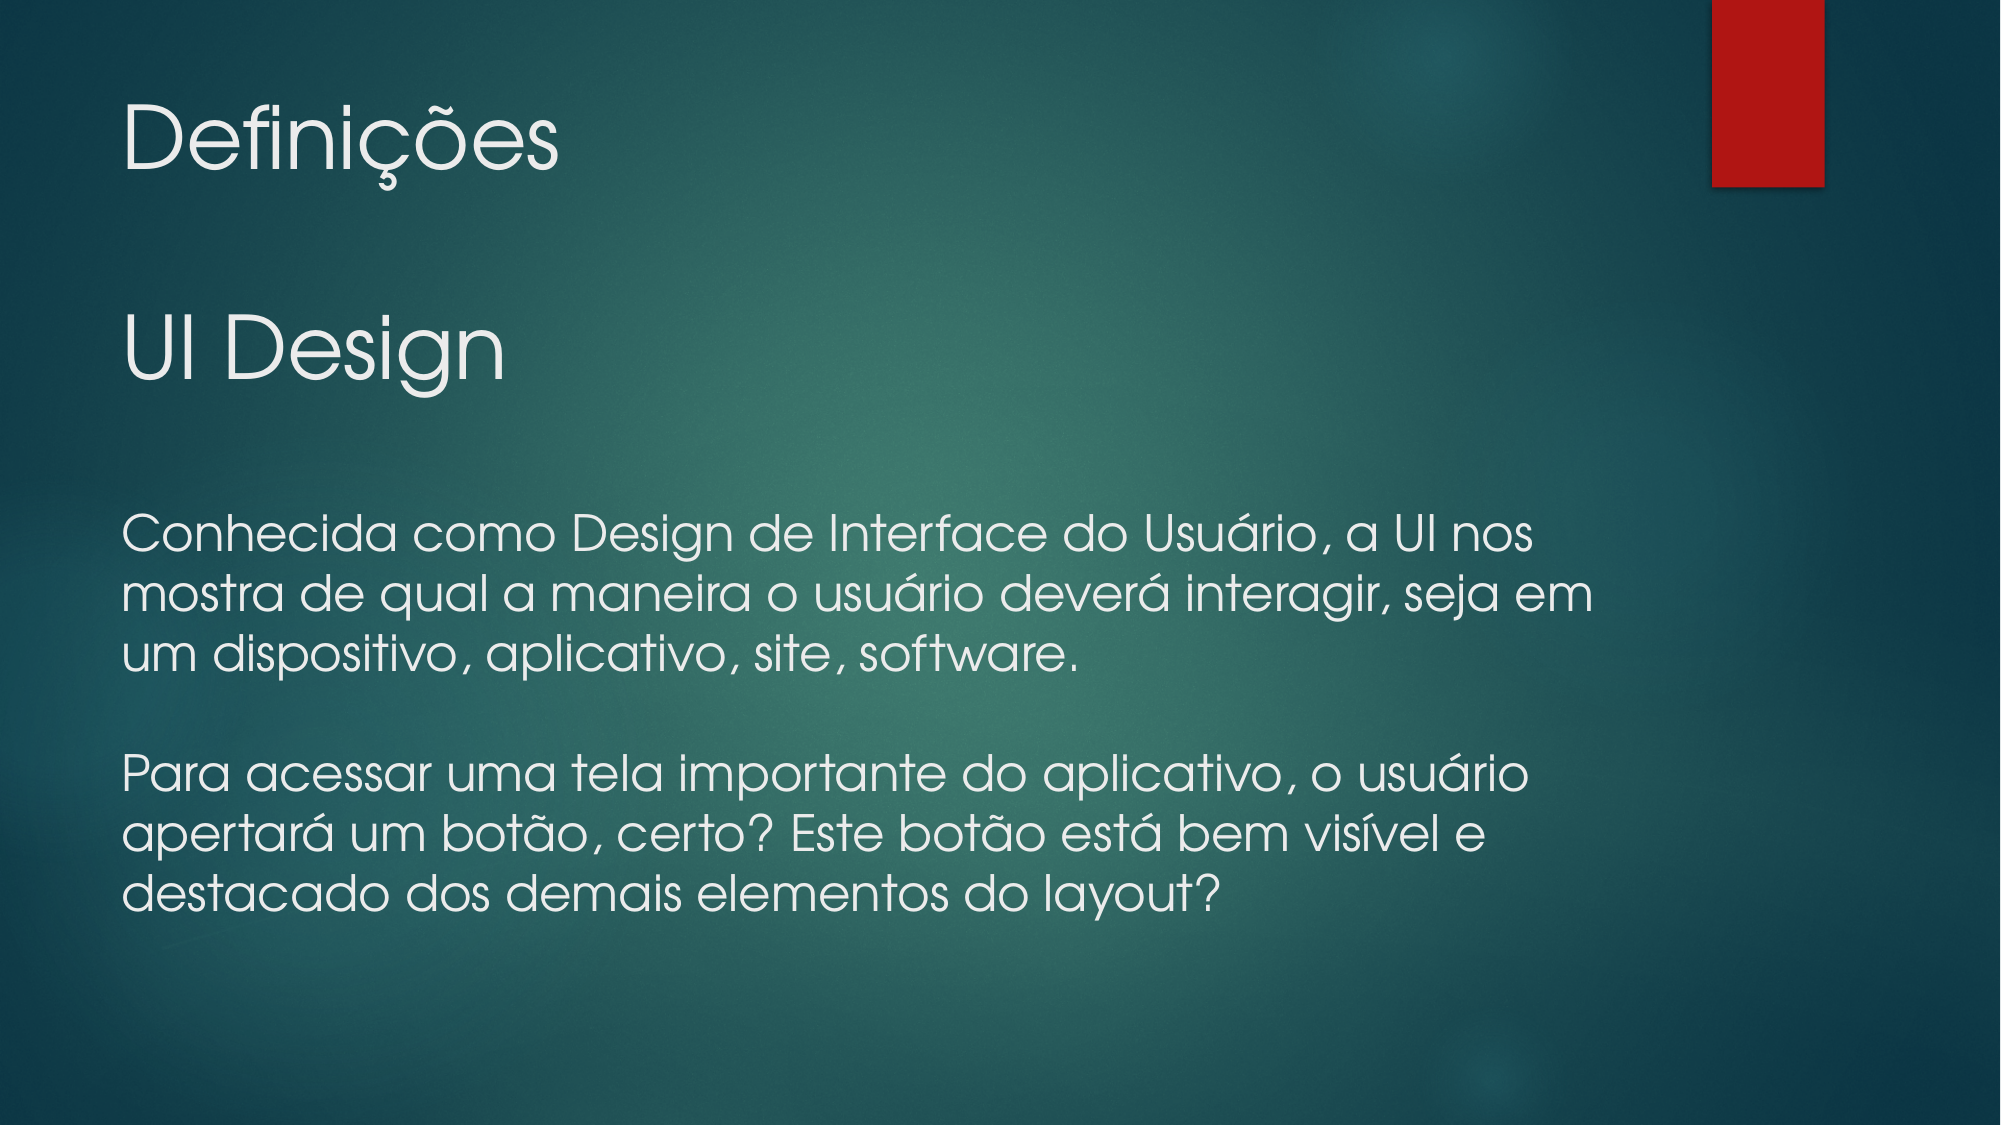

# Definições UI Design Conhecida como Design de Interface do Usuário, a UI nos mostra de qual a maneira o usuário deverá interagir, seja em um dispositivo, aplicativo, site, software. Para acessar uma tela importante do aplicativo, o usuário apertará um botão, certo? Este botão está bem visível e destacado dos demais elementos do layout?